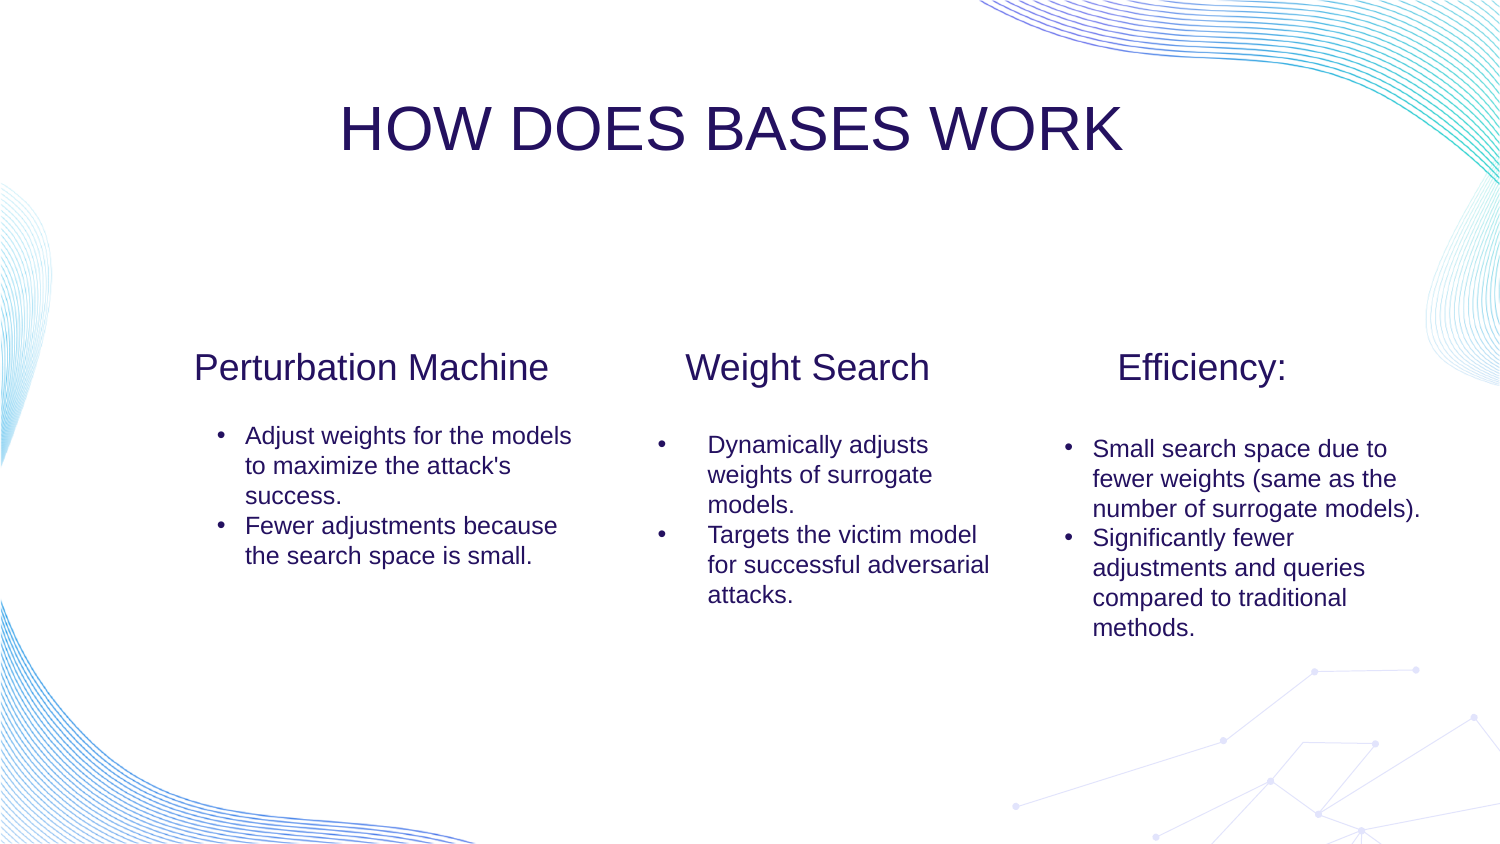

# HOW DOES BASES WORK
 Perturbation Machine
   Weight Search
Efficiency:
Adjust weights for the models to maximize the attack's success.
Fewer adjustments because the search space is small.
Dynamically adjusts weights of surrogate models.
Targets the victim model for successful adversarial attacks.

Small search space due to fewer weights (same as the number of surrogate models).
Significantly fewer adjustments and queries compared to traditional methods.